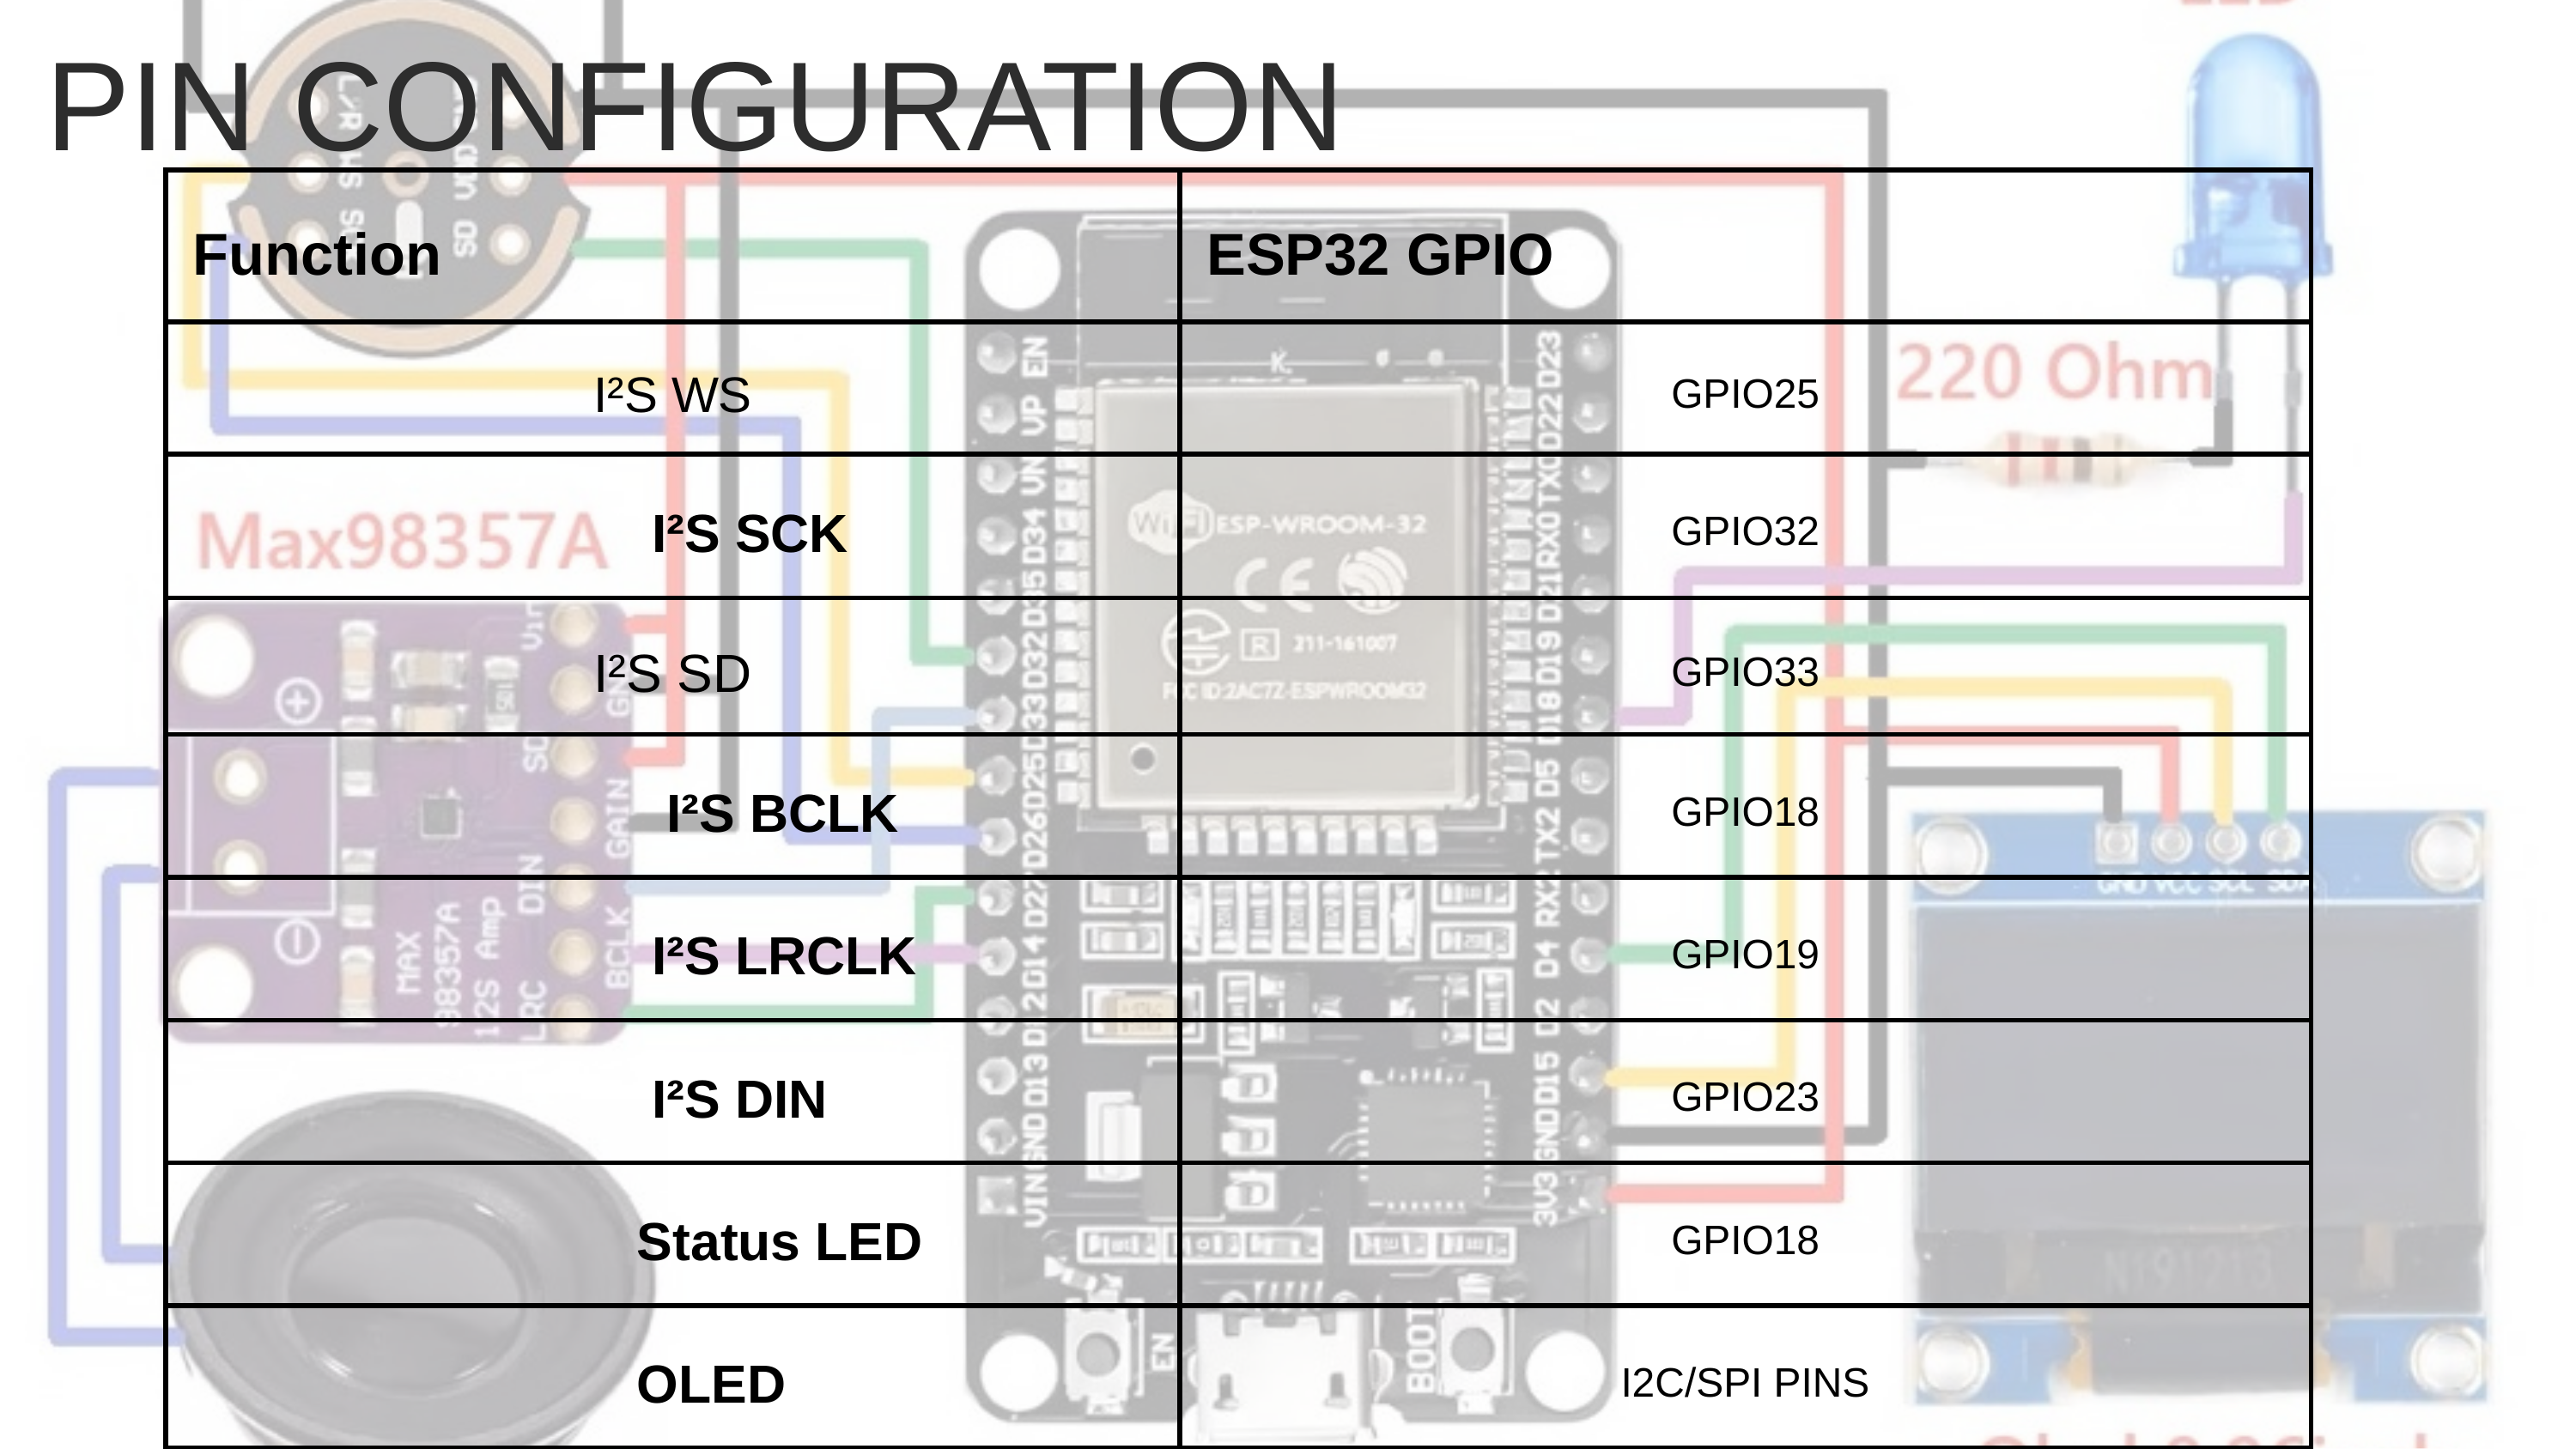

PIN CONFIGURATION
| Function | ESP32 GPIO |
| --- | --- |
| I²S WS | GPIO25 |
| I²S SCK | GPIO32 |
| I²S SD | GPIO33 |
| I²S BCLK | GPIO18 |
| I²S LRCLK | GPIO19 |
| I²S DIN | GPIO23 |
| Status LED | GPIO18 |
| OLED | I2C/SPI PINS |